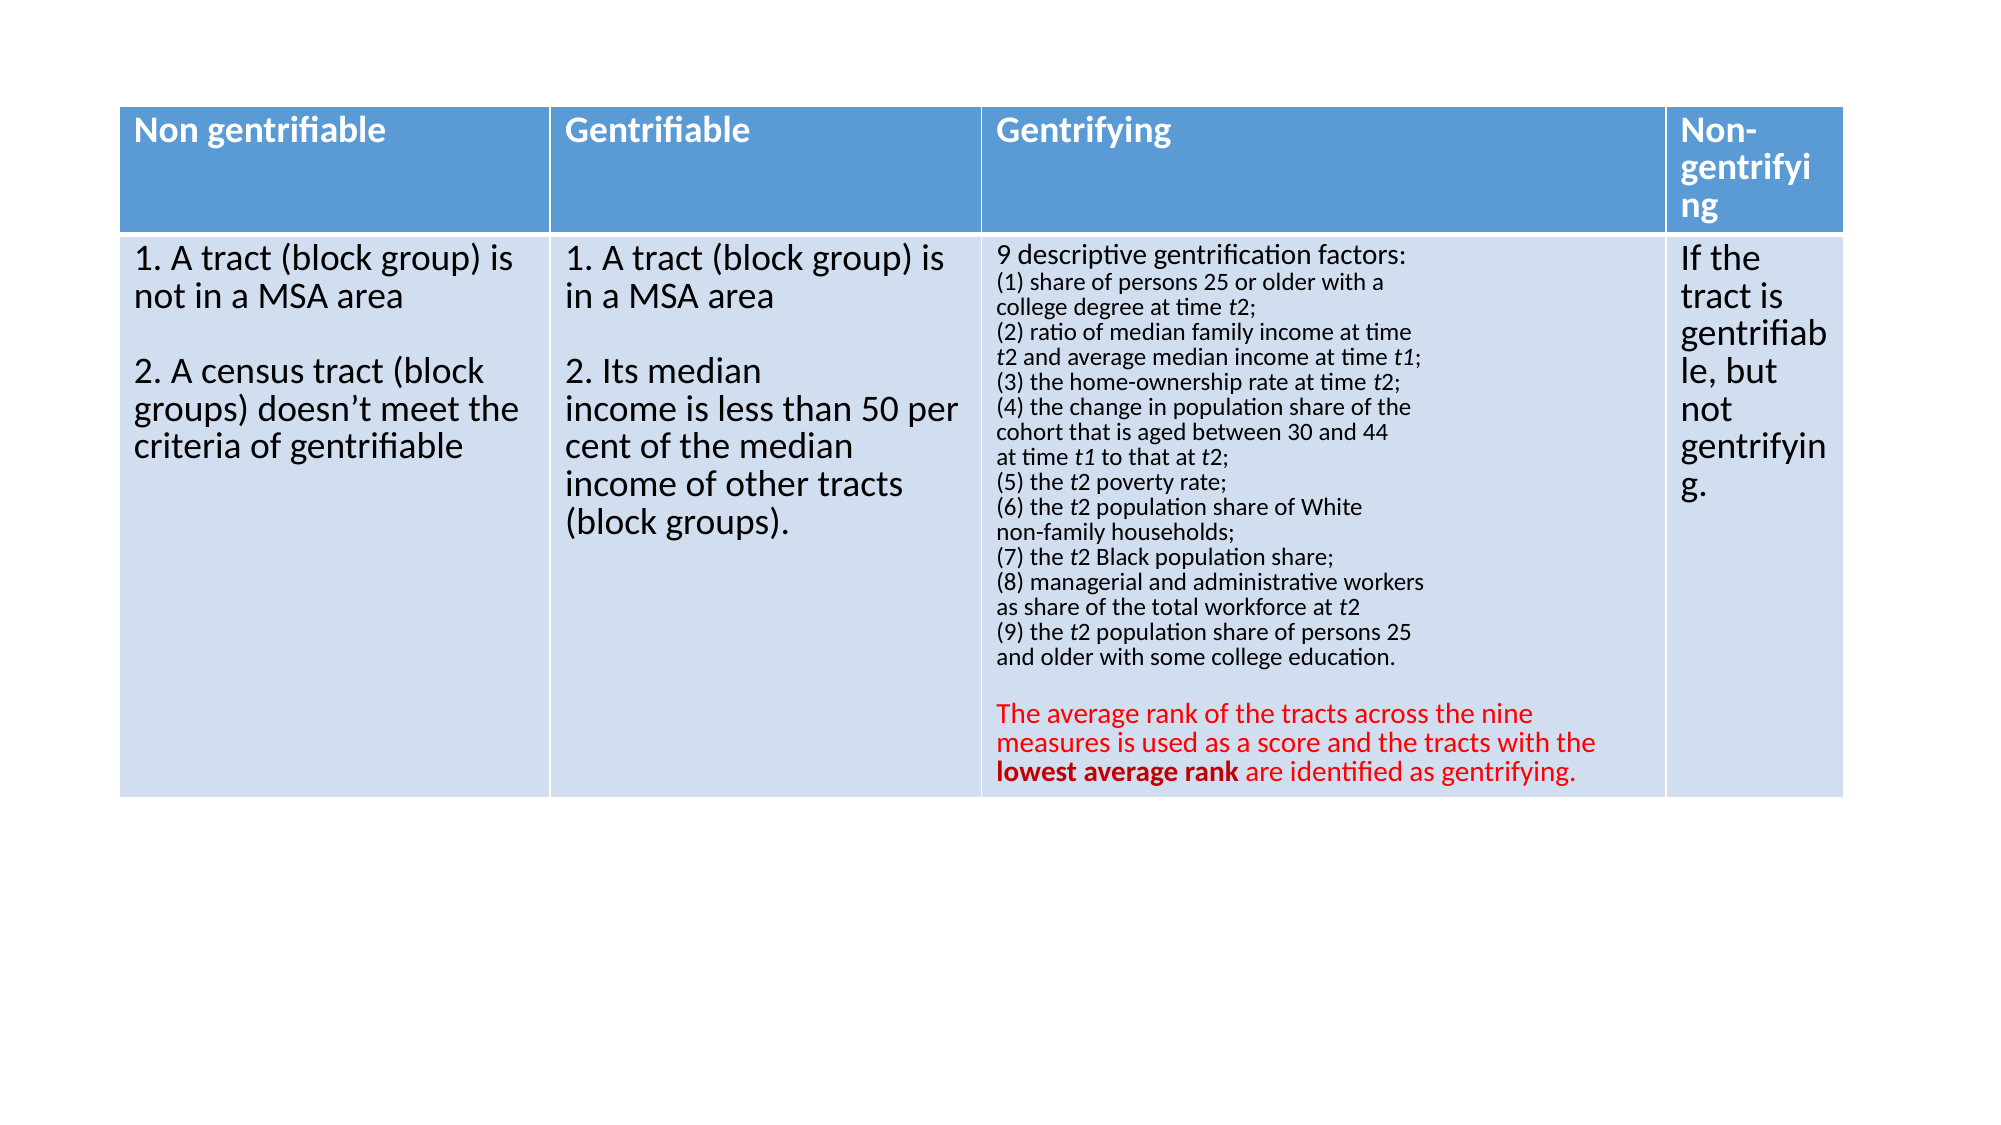

| Non gentrifiable | Gentrifiable | Gentrifying | Non-gentrifying |
| --- | --- | --- | --- |
| 1. A tract (block group) is not in a MSA area 2. A census tract (block groups) doesn’t meet the criteria of gentrifiable | 1. A tract (block group) is in a MSA area 2. Its median income is less than 50 per cent of the median income of other tracts (block groups). | 9 descriptive gentrification factors: (1) share of persons 25 or older with a college degree at time t2; (2) ratio of median family income at time t2 and average median income at time t1; (3) the home-ownership rate at time t2; (4) the change in population share of the cohort that is aged between 30 and 44 at time t1 to that at t2; (5) the t2 poverty rate; (6) the t2 population share of White non-family households; (7) the t2 Black population share; (8) managerial and administrative workers as share of the total workforce at t2 (9) the t2 population share of persons 25 and older with some college education. The average rank of the tracts across the nine measures is used as a score and the tracts with the lowest average rank are identified as gentrifying. | If the tract is gentrifiable, but not gentrifying. |